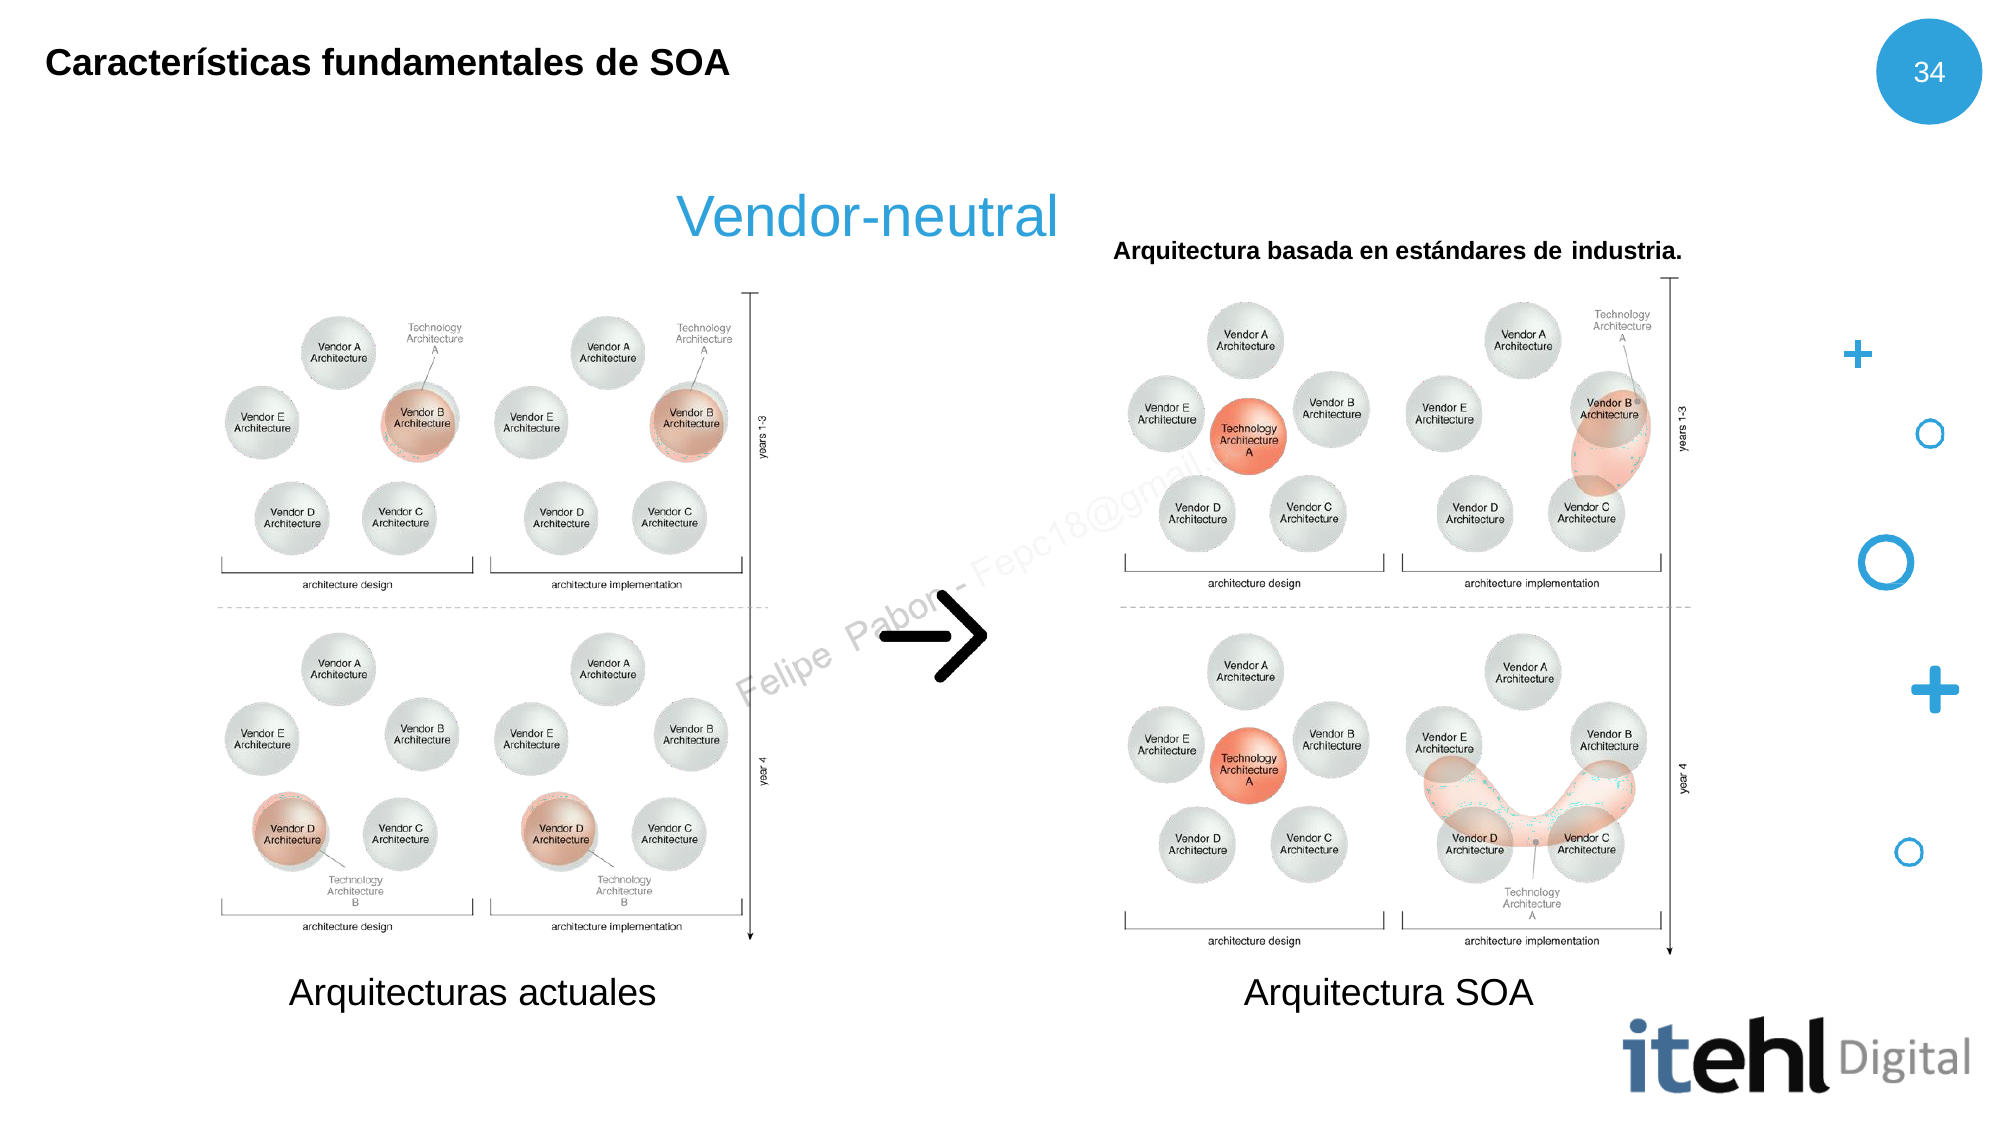

# Características fundamentales de SOA
34
Vendor-neutral
Arquitectura basada en estándares de industria.

Arquitecturas actuales
Arquitectura SOA